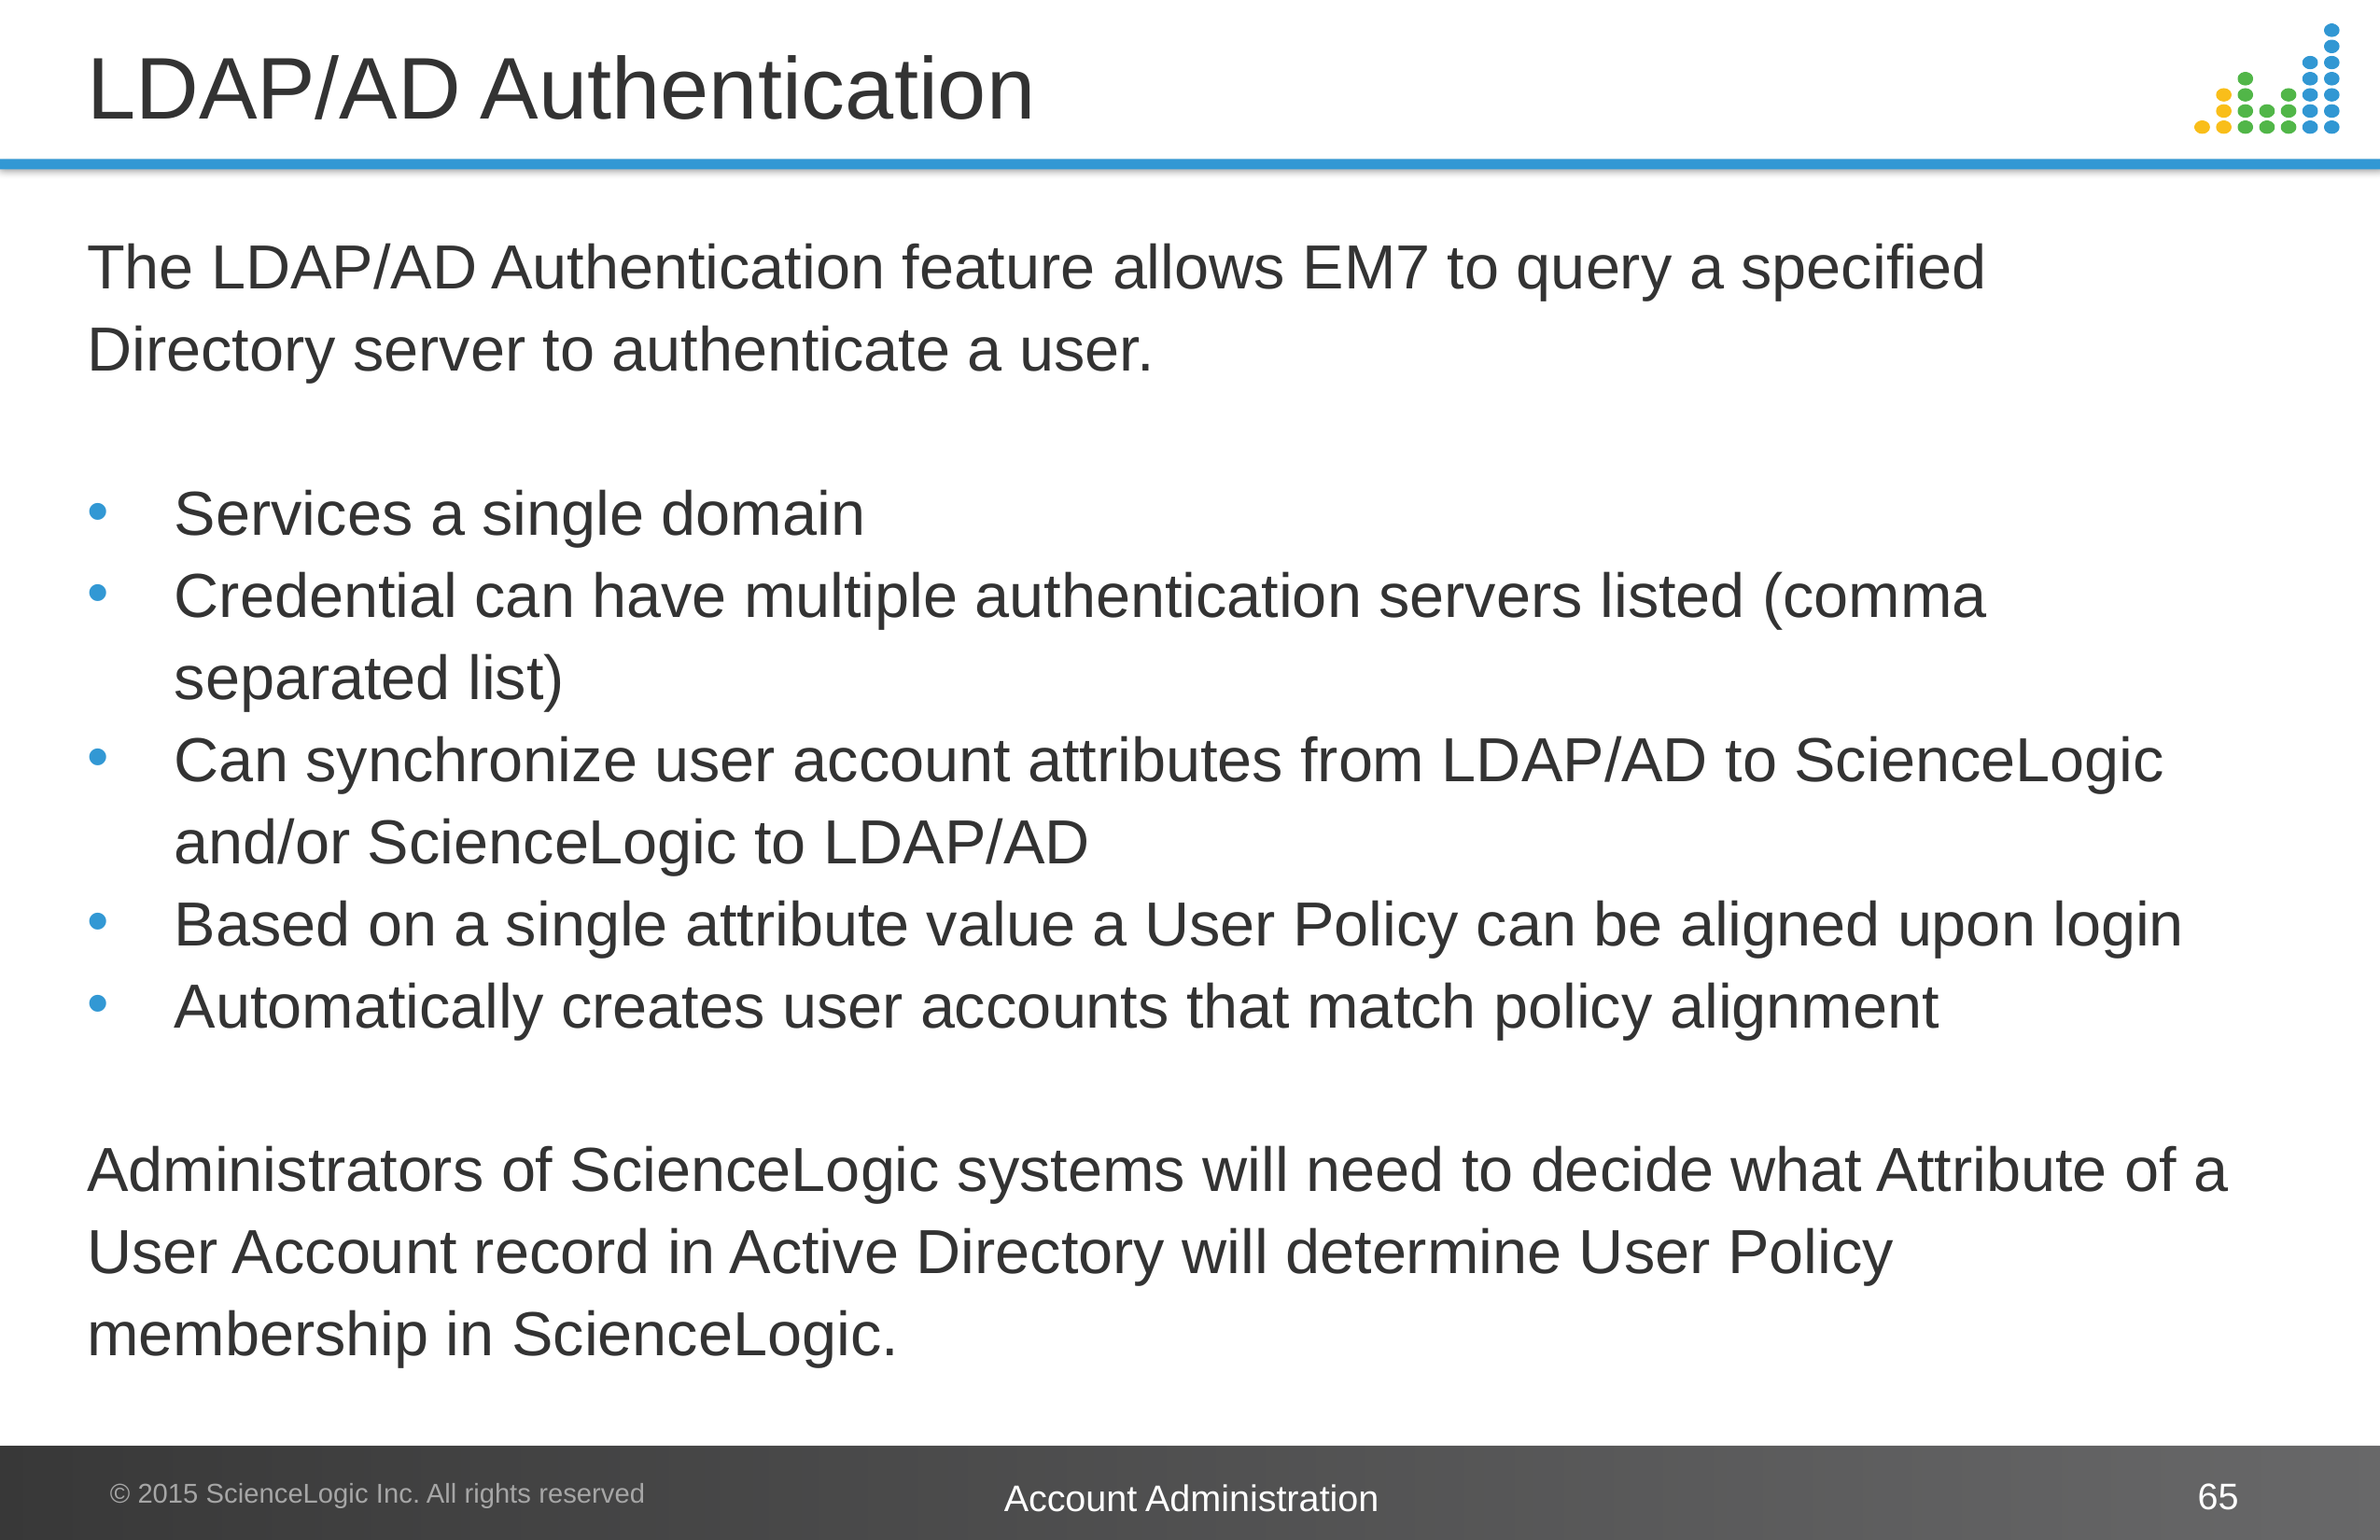

# LDAP/AD Authentication
The LDAP/AD Authentication feature allows EM7 to query a specified Directory server to authenticate a user.

Services a single domain
Credential can have multiple authentication servers listed (comma separated list)
Can synchronize user account attributes from LDAP/AD to ScienceLogic and/or ScienceLogic to LDAP/AD
Based on a single attribute value a User Policy can be aligned upon login
Automatically creates user accounts that match policy alignment

Administrators of ScienceLogic systems will need to decide what Attribute of a User Account record in Active Directory will determine User Policy membership in ScienceLogic.

Account Administration
65